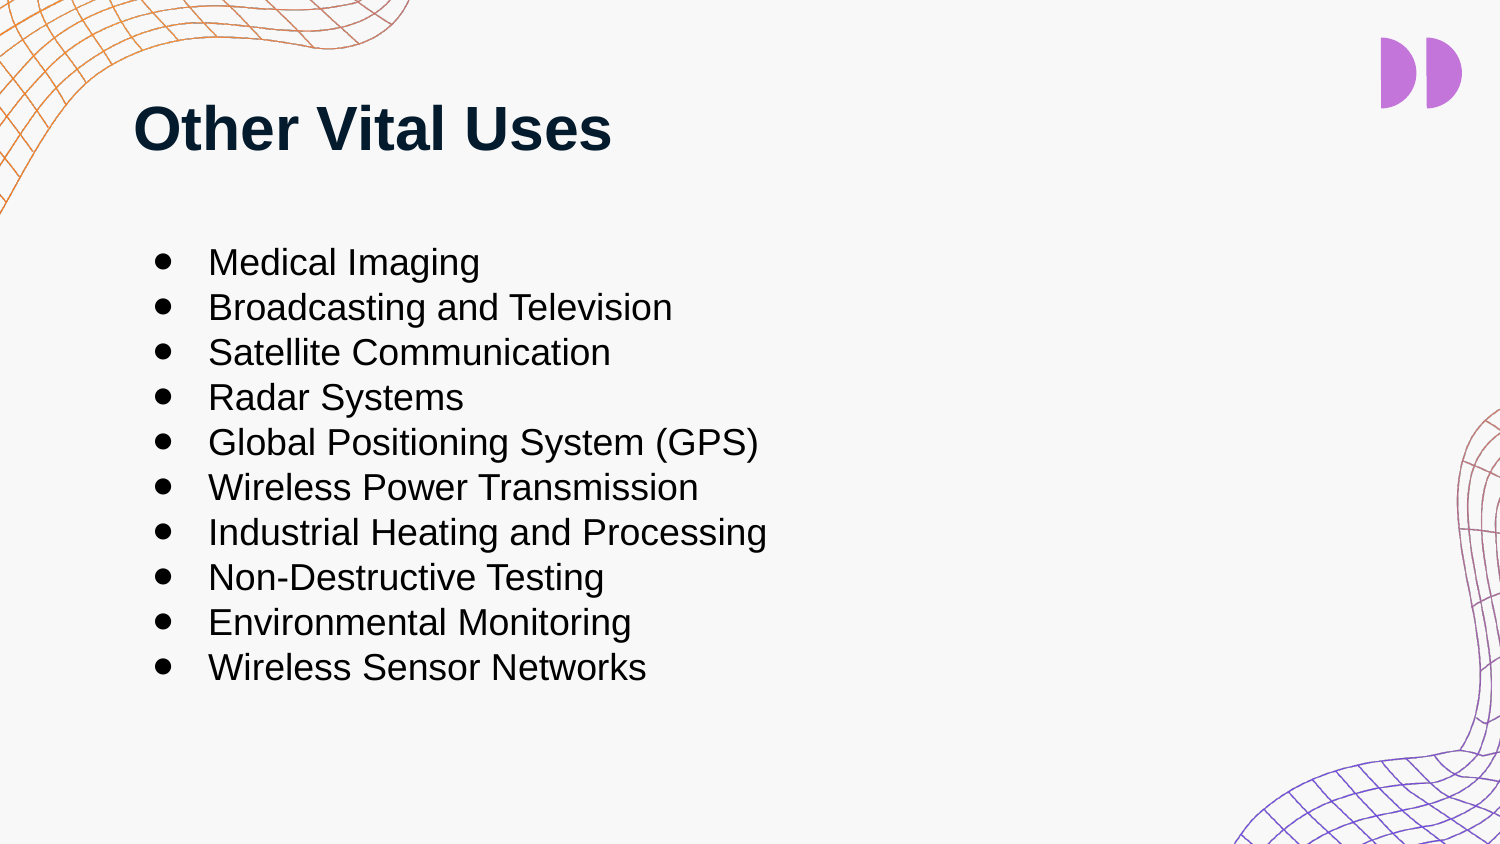

# Other Vital Uses
Medical Imaging
Broadcasting and Television
Satellite Communication
Radar Systems
Global Positioning System (GPS)
Wireless Power Transmission
Industrial Heating and Processing
Non-Destructive Testing
Environmental Monitoring
Wireless Sensor Networks